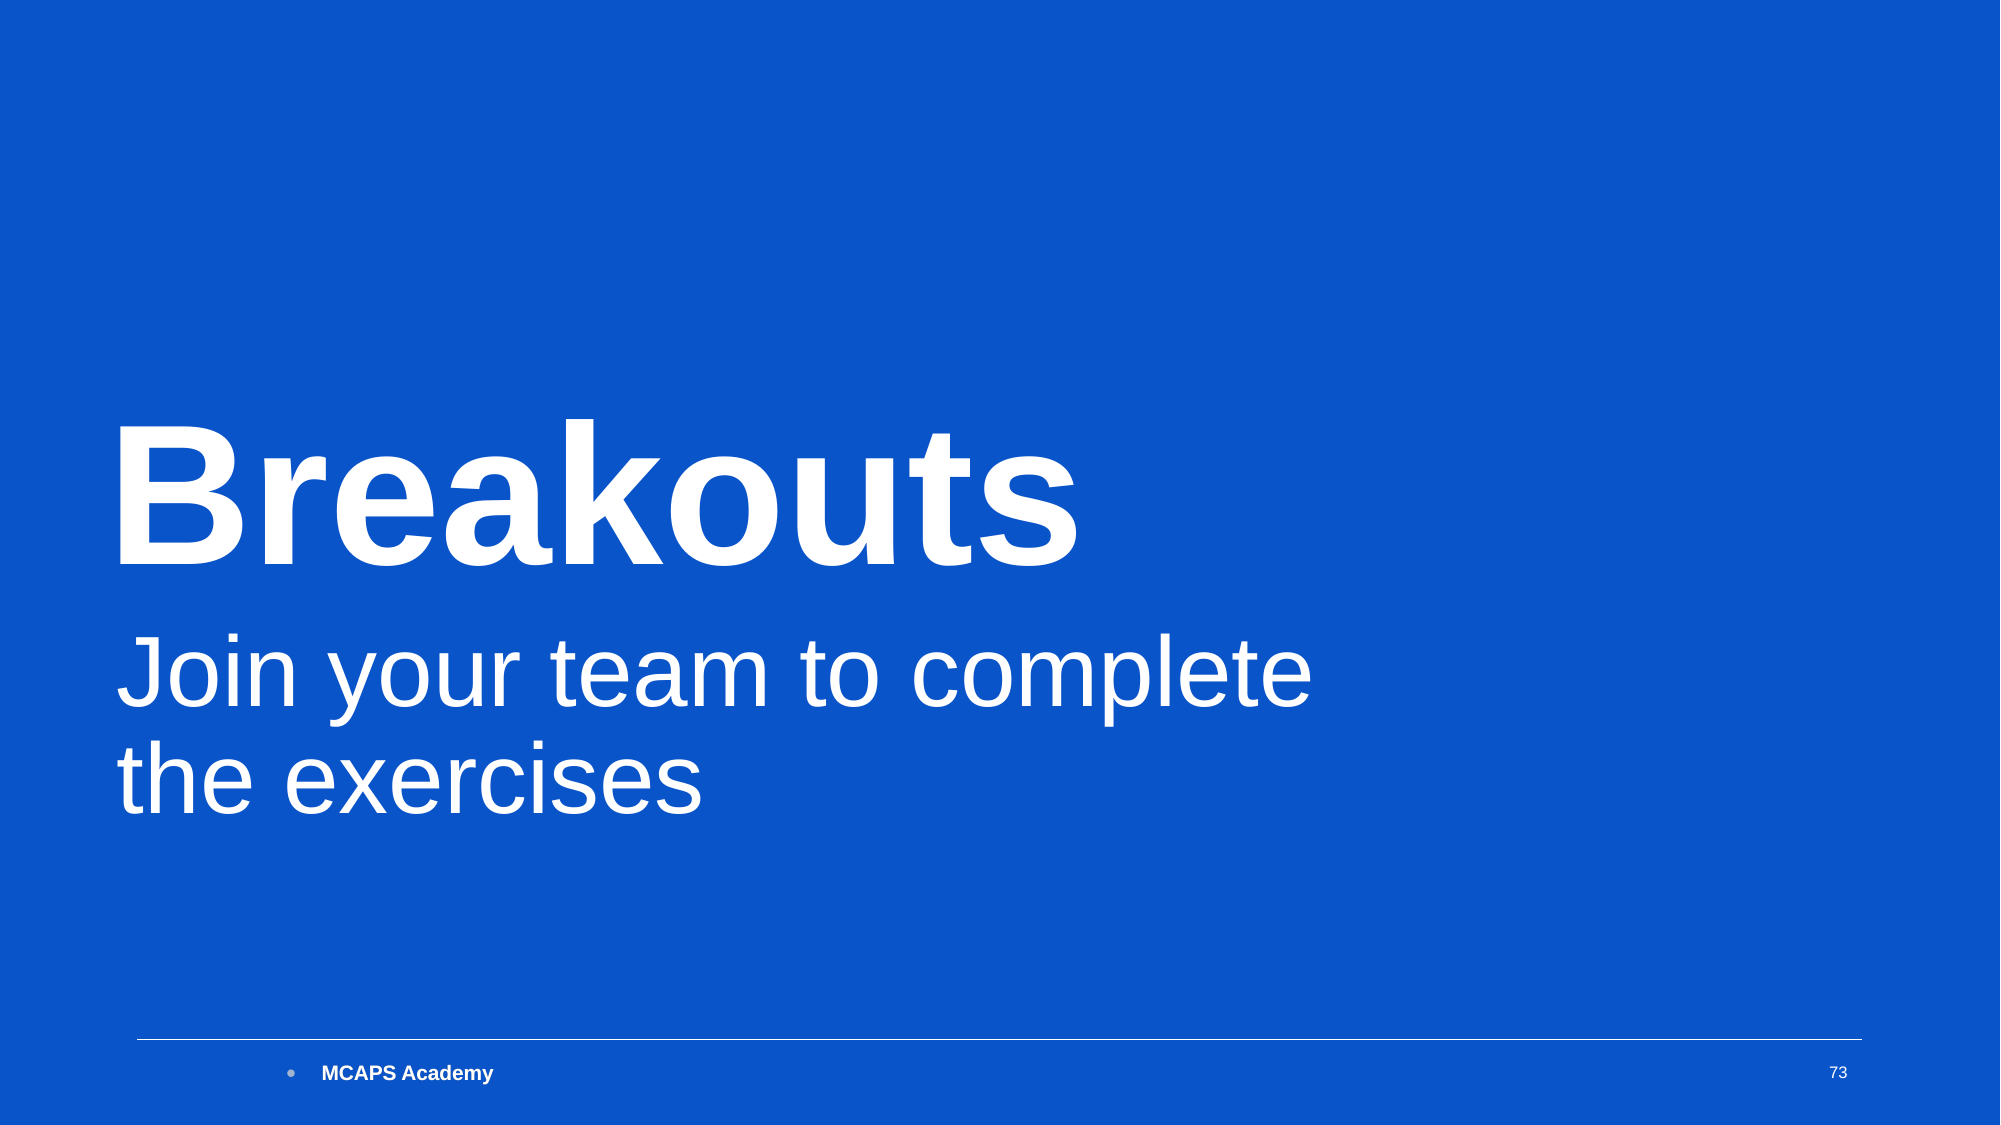

Breakouts
Join your team to complete the exercises
73